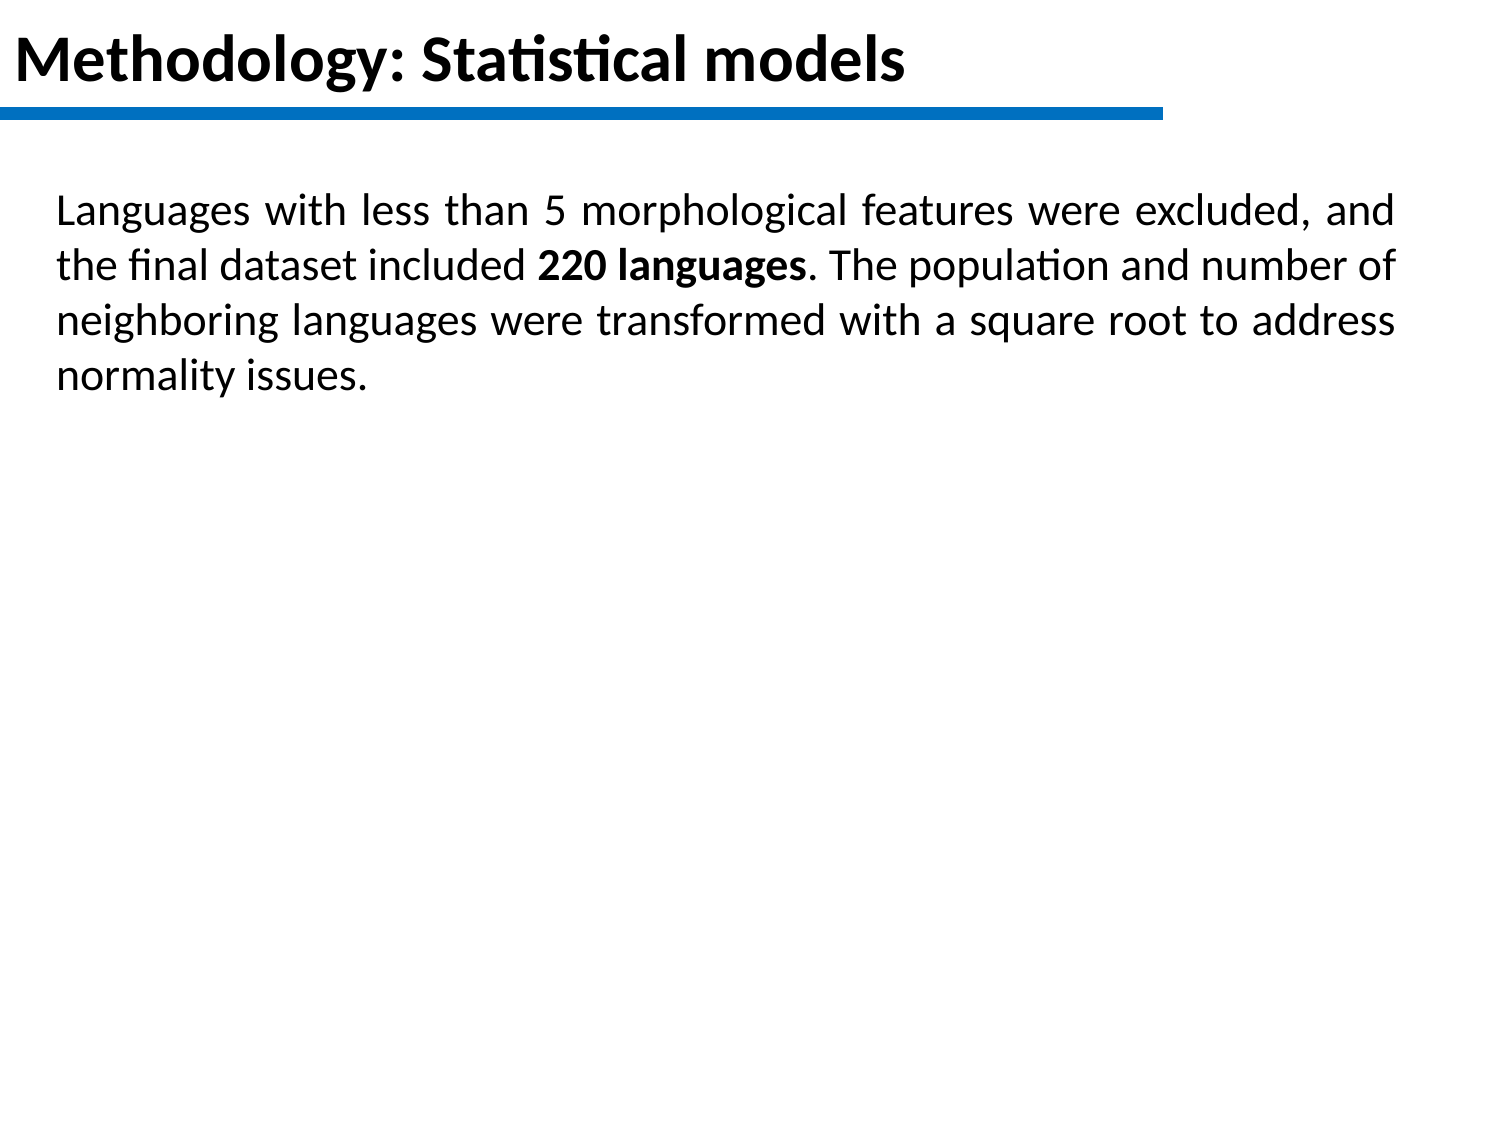

Methodology: Statistical models
Languages with less than 5 morphological features were excluded, and the final dataset included 220 languages. The population and number of neighboring languages were transformed with a square root to address normality issues.